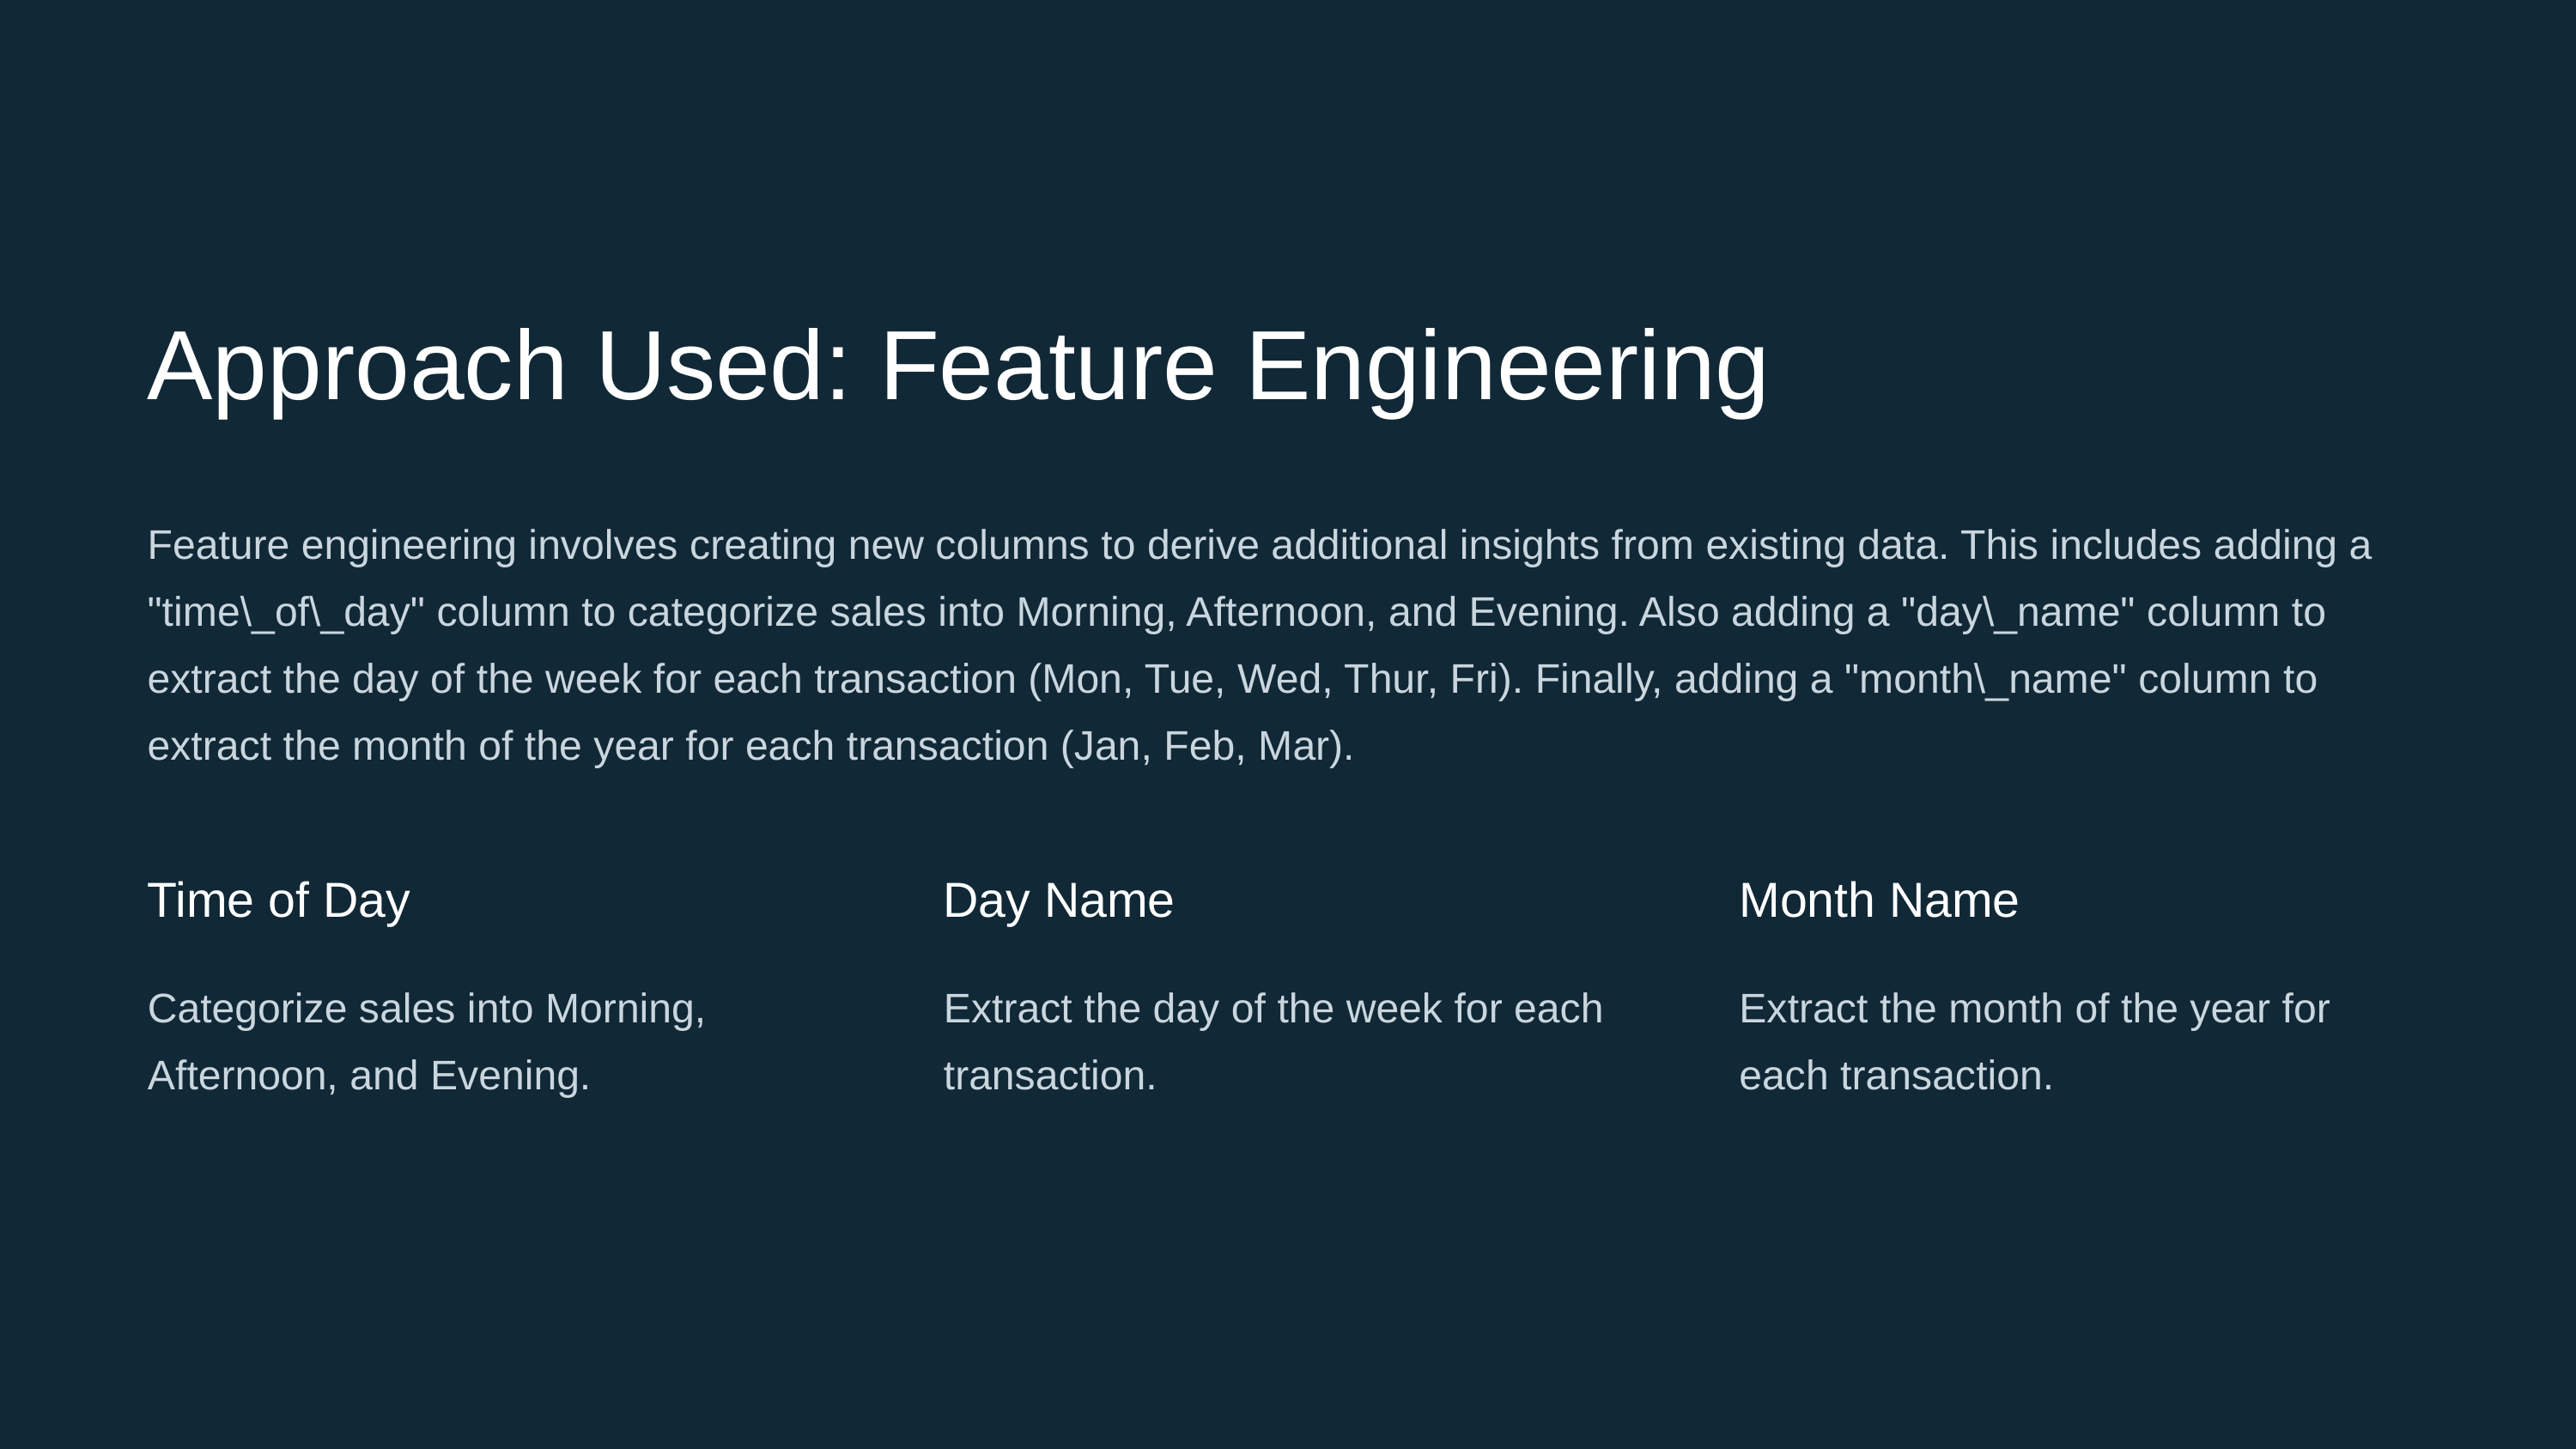

Approach Used: Feature Engineering

Feature engineering involves creating new columns to derive additional insights from existing data. This includes adding a "time\_of\_day" column to categorize sales into Morning, Afternoon, and Evening. Also adding a "day\_name" column to extract the day of the week for each transaction (Mon, Tue, Wed, Thur, Fri). Finally, adding a "month\_name" column to extract the month of the year for each transaction (Jan, Feb, Mar).

Time of Day

Day Name

Month Name

Categorize sales into Morning, Afternoon, and Evening.

Extract the day of the week for each transaction.

Extract the month of the year for each transaction.